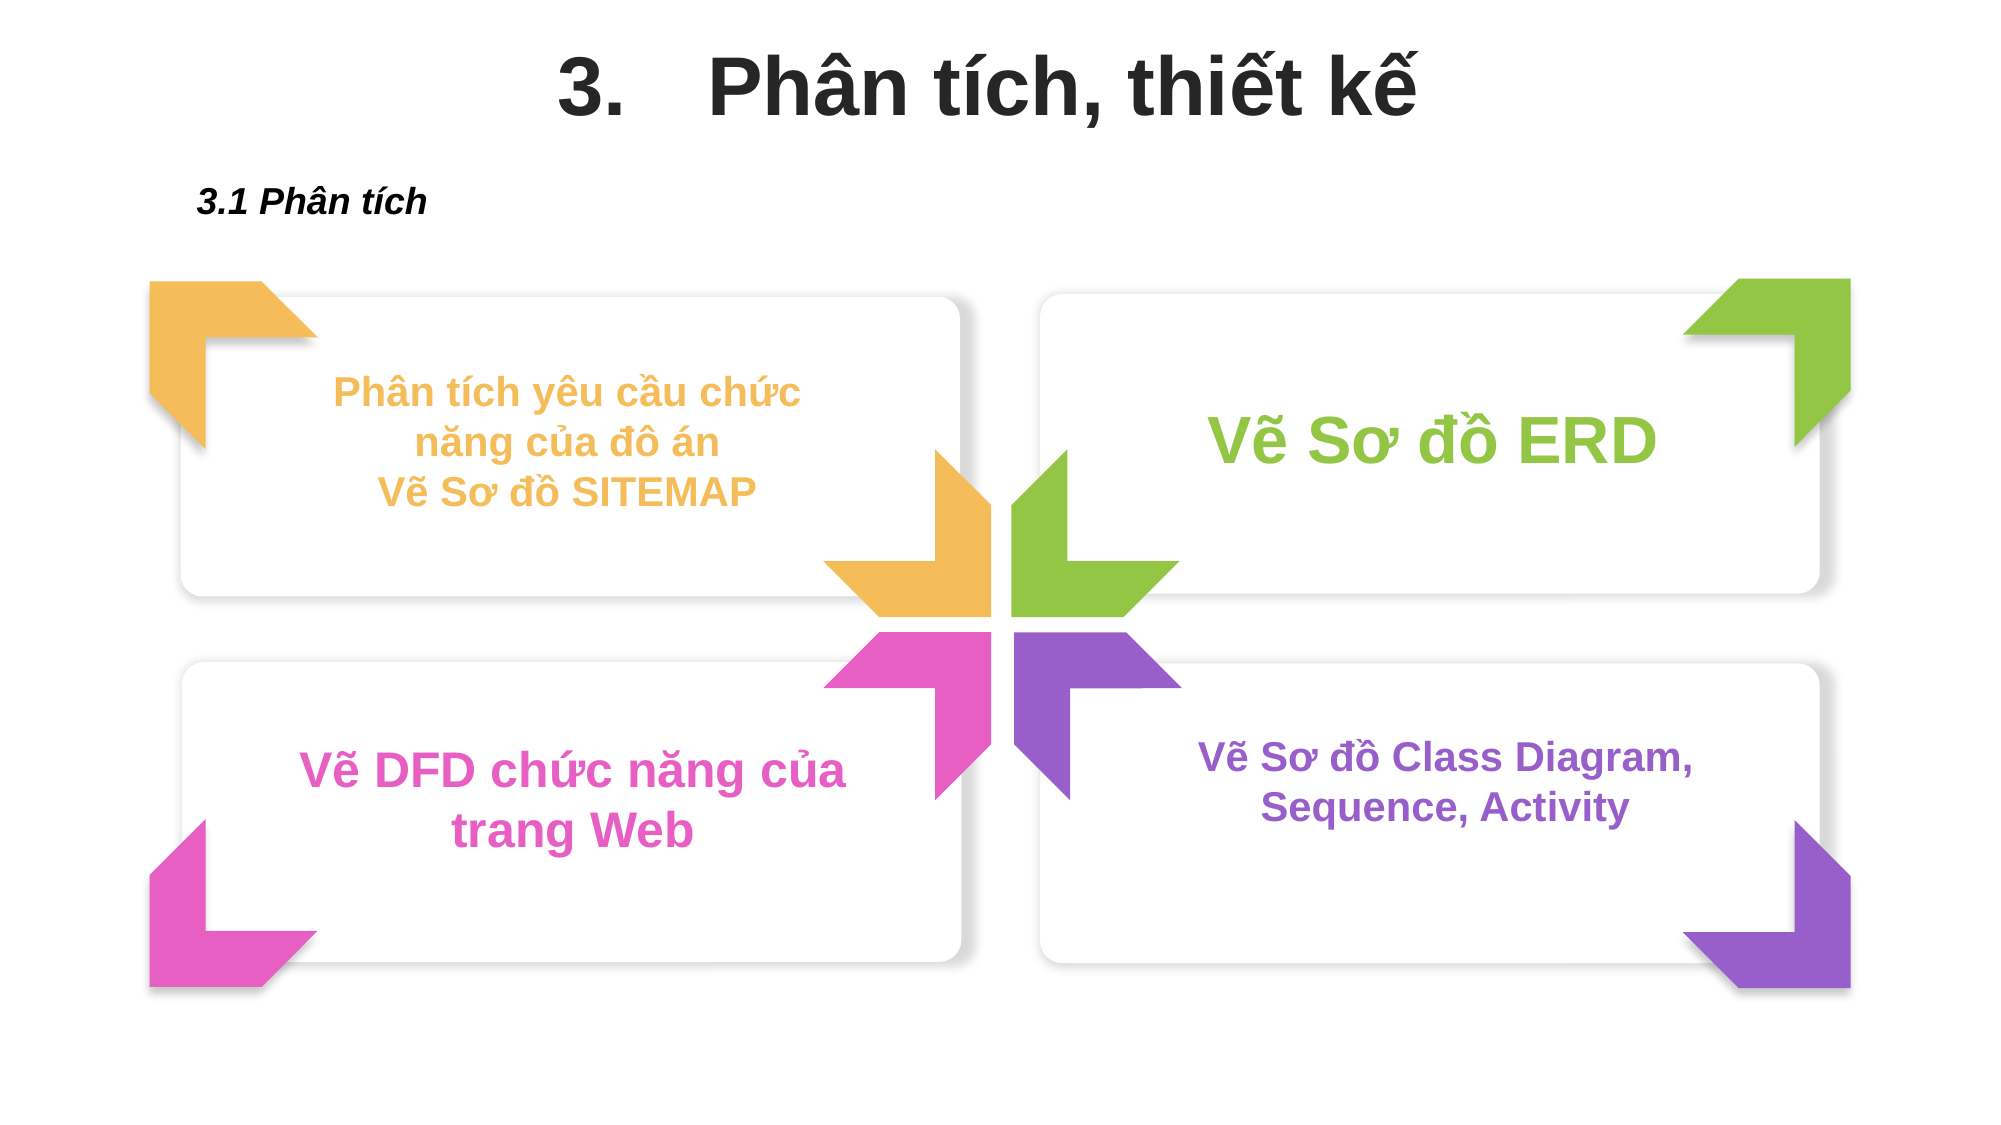

3.	Phân tích, thiết kế
3.1 Phân tích

Phân tích yêu cầu chức năng của đô án
Vẽ Sơ đồ SITEMAP
Vẽ Sơ đồ ERD

Vẽ Sơ đồ Class Diagram, Sequence, Activity
Vẽ DFD chức năng của trang Web